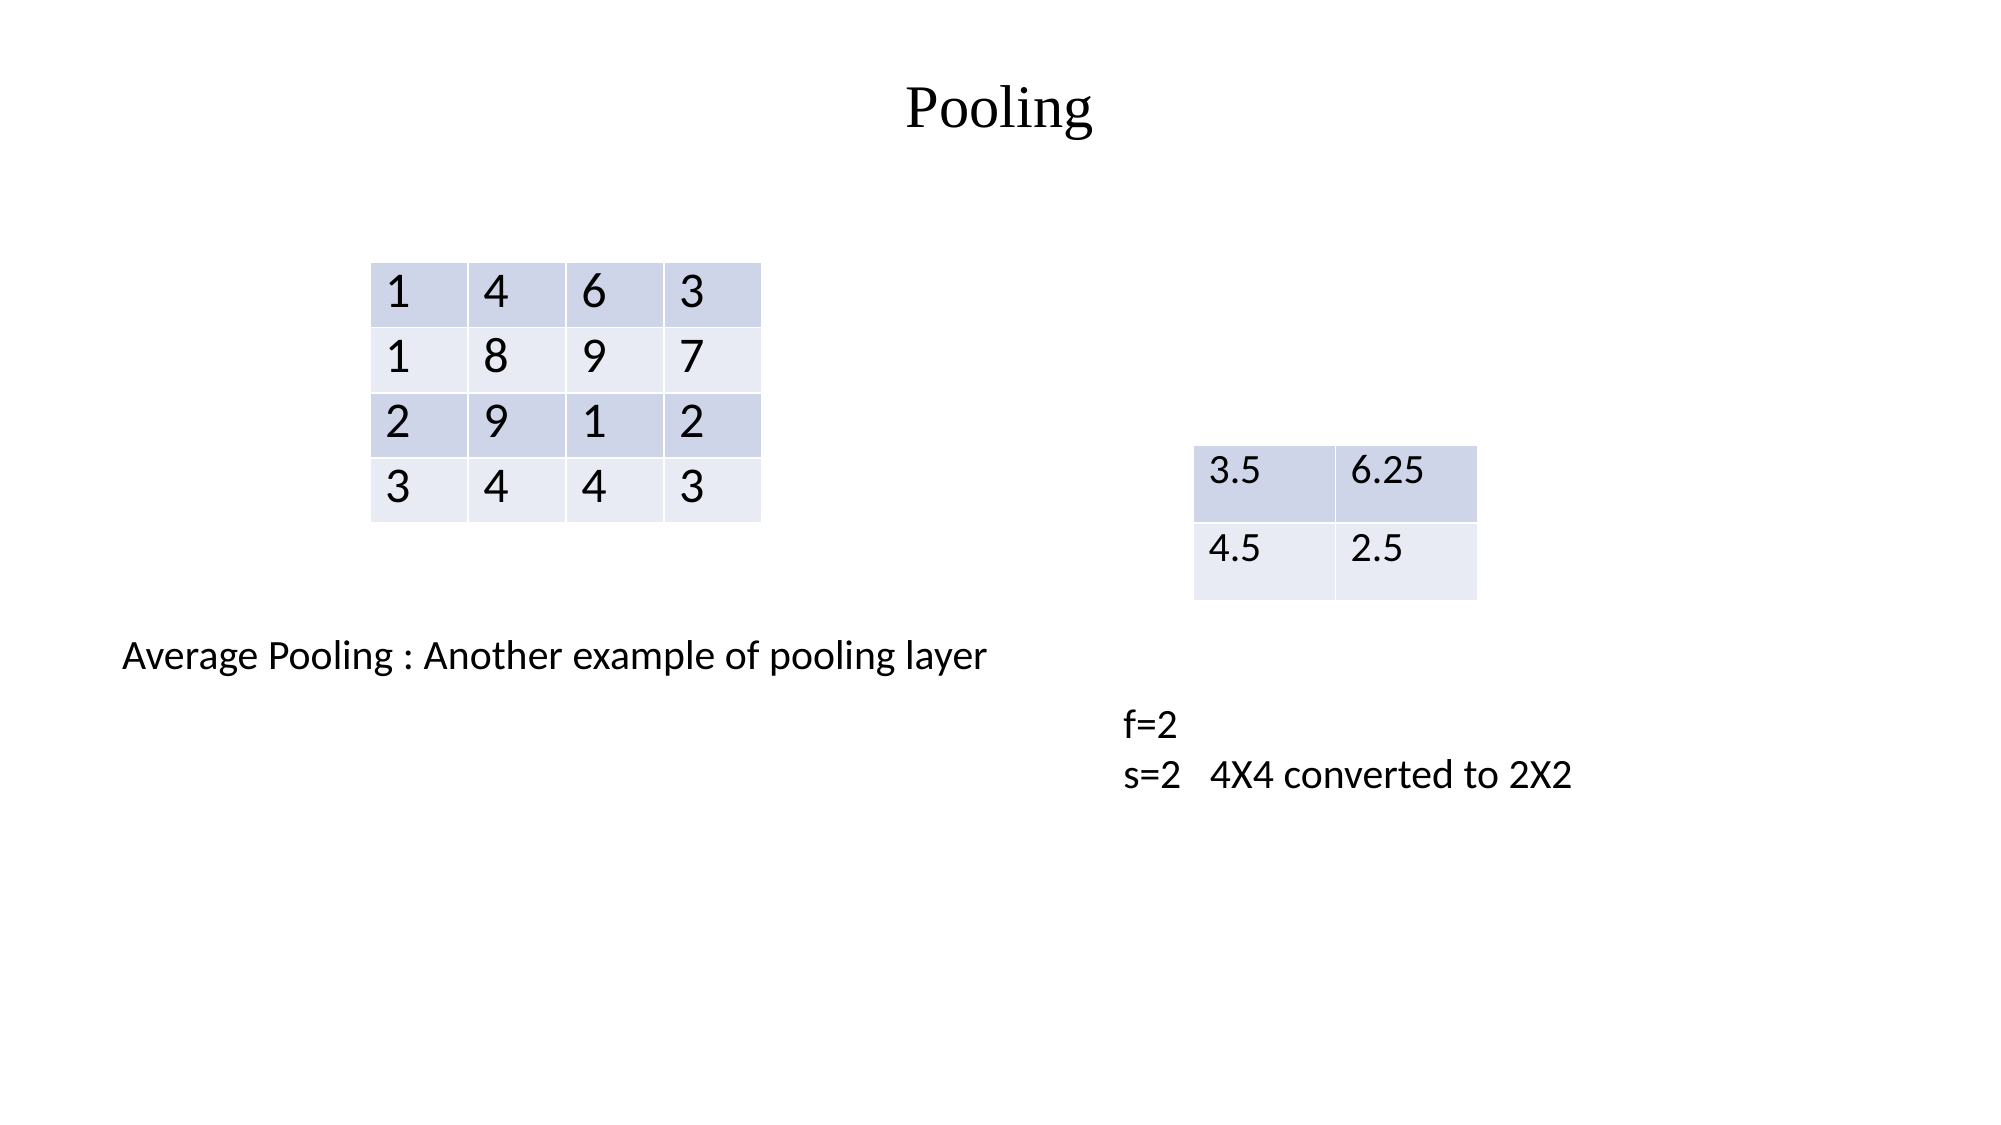

Pooling
| 1 | 4 | 6 | 3 |
| --- | --- | --- | --- |
| 1 | 8 | 9 | 7 |
| 2 | 9 | 1 | 2 |
| 3 | 4 | 4 | 3 |
| 3.5 | 6.25 |
| --- | --- |
| 4.5 | 2.5 |
Average Pooling : Another example of pooling layer
f=2
s=2   4X4 converted to 2X2